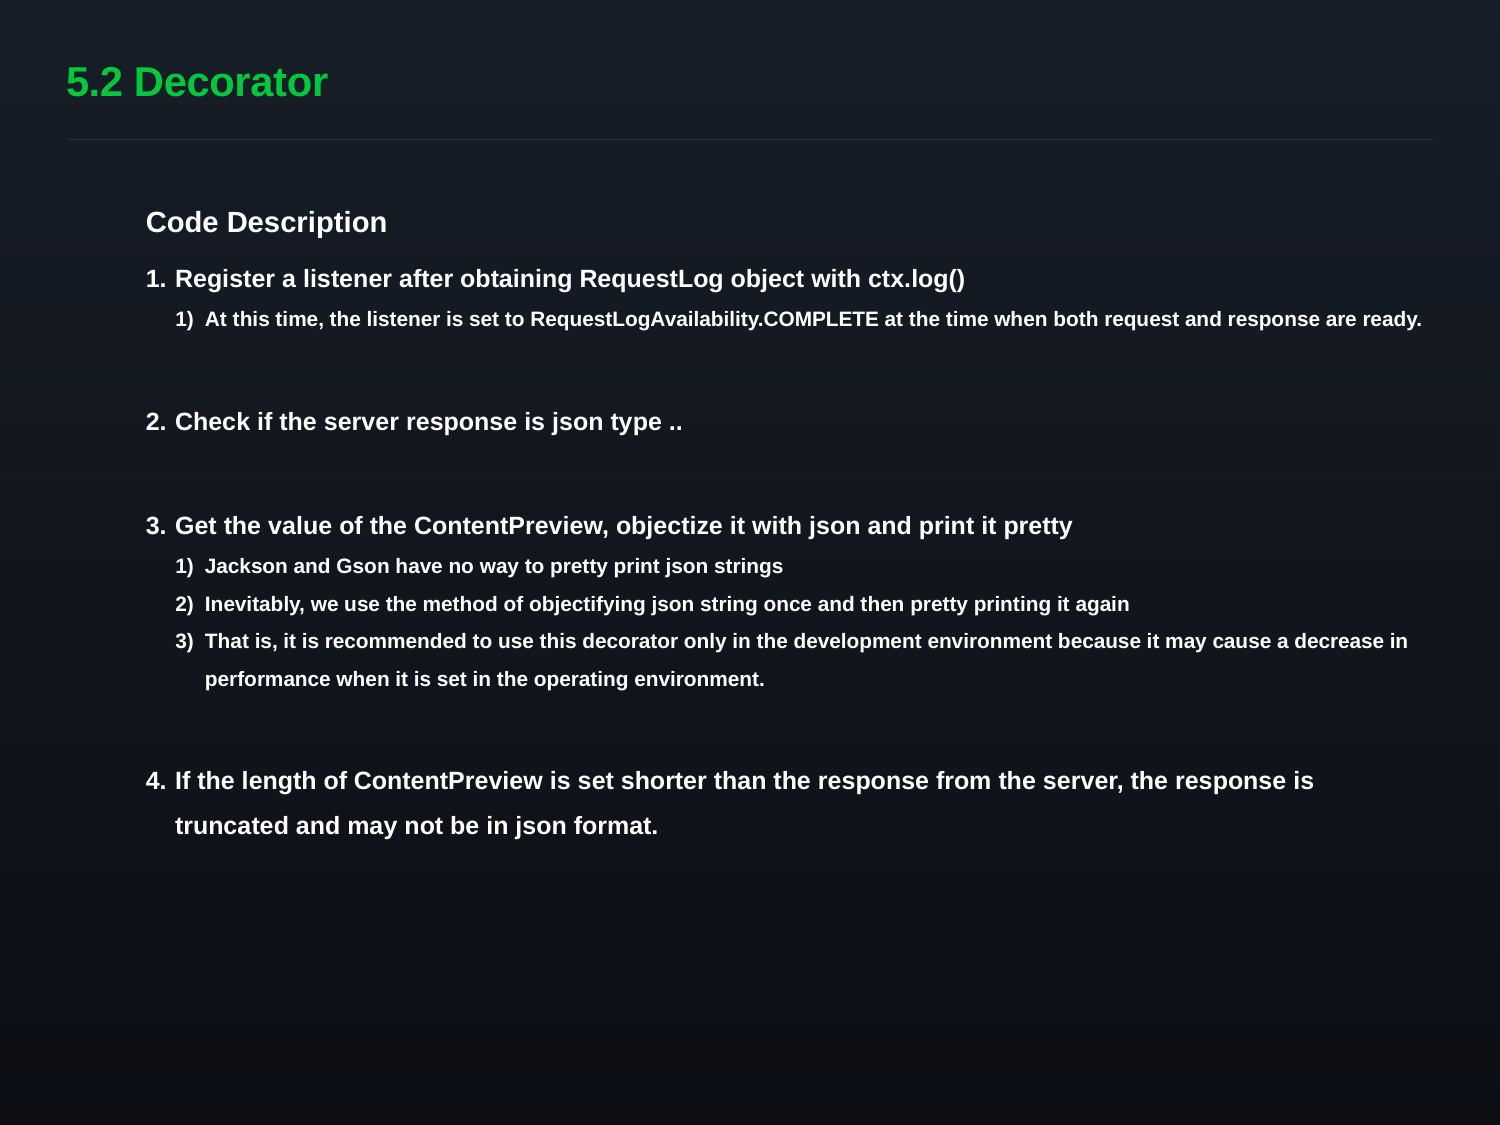

# 5.2 Decorator
Code Description

Register a listener after obtaining RequestLog object with ctx.log()
At this time, the listener is set to RequestLogAvailability.COMPLETE at the time when both request and response are ready.

Check if the server response is json type ..

Get the value of the ContentPreview, objectize it with json and print it pretty
Jackson and Gson have no way to pretty print json strings
Inevitably, we use the method of objectifying json string once and then pretty printing it again
That is, it is recommended to use this decorator only in the development environment because it may cause a decrease in performance when it is set in the operating environment.

If the length of ContentPreview is set shorter than the response from the server, the response is truncated and may not be in json format.